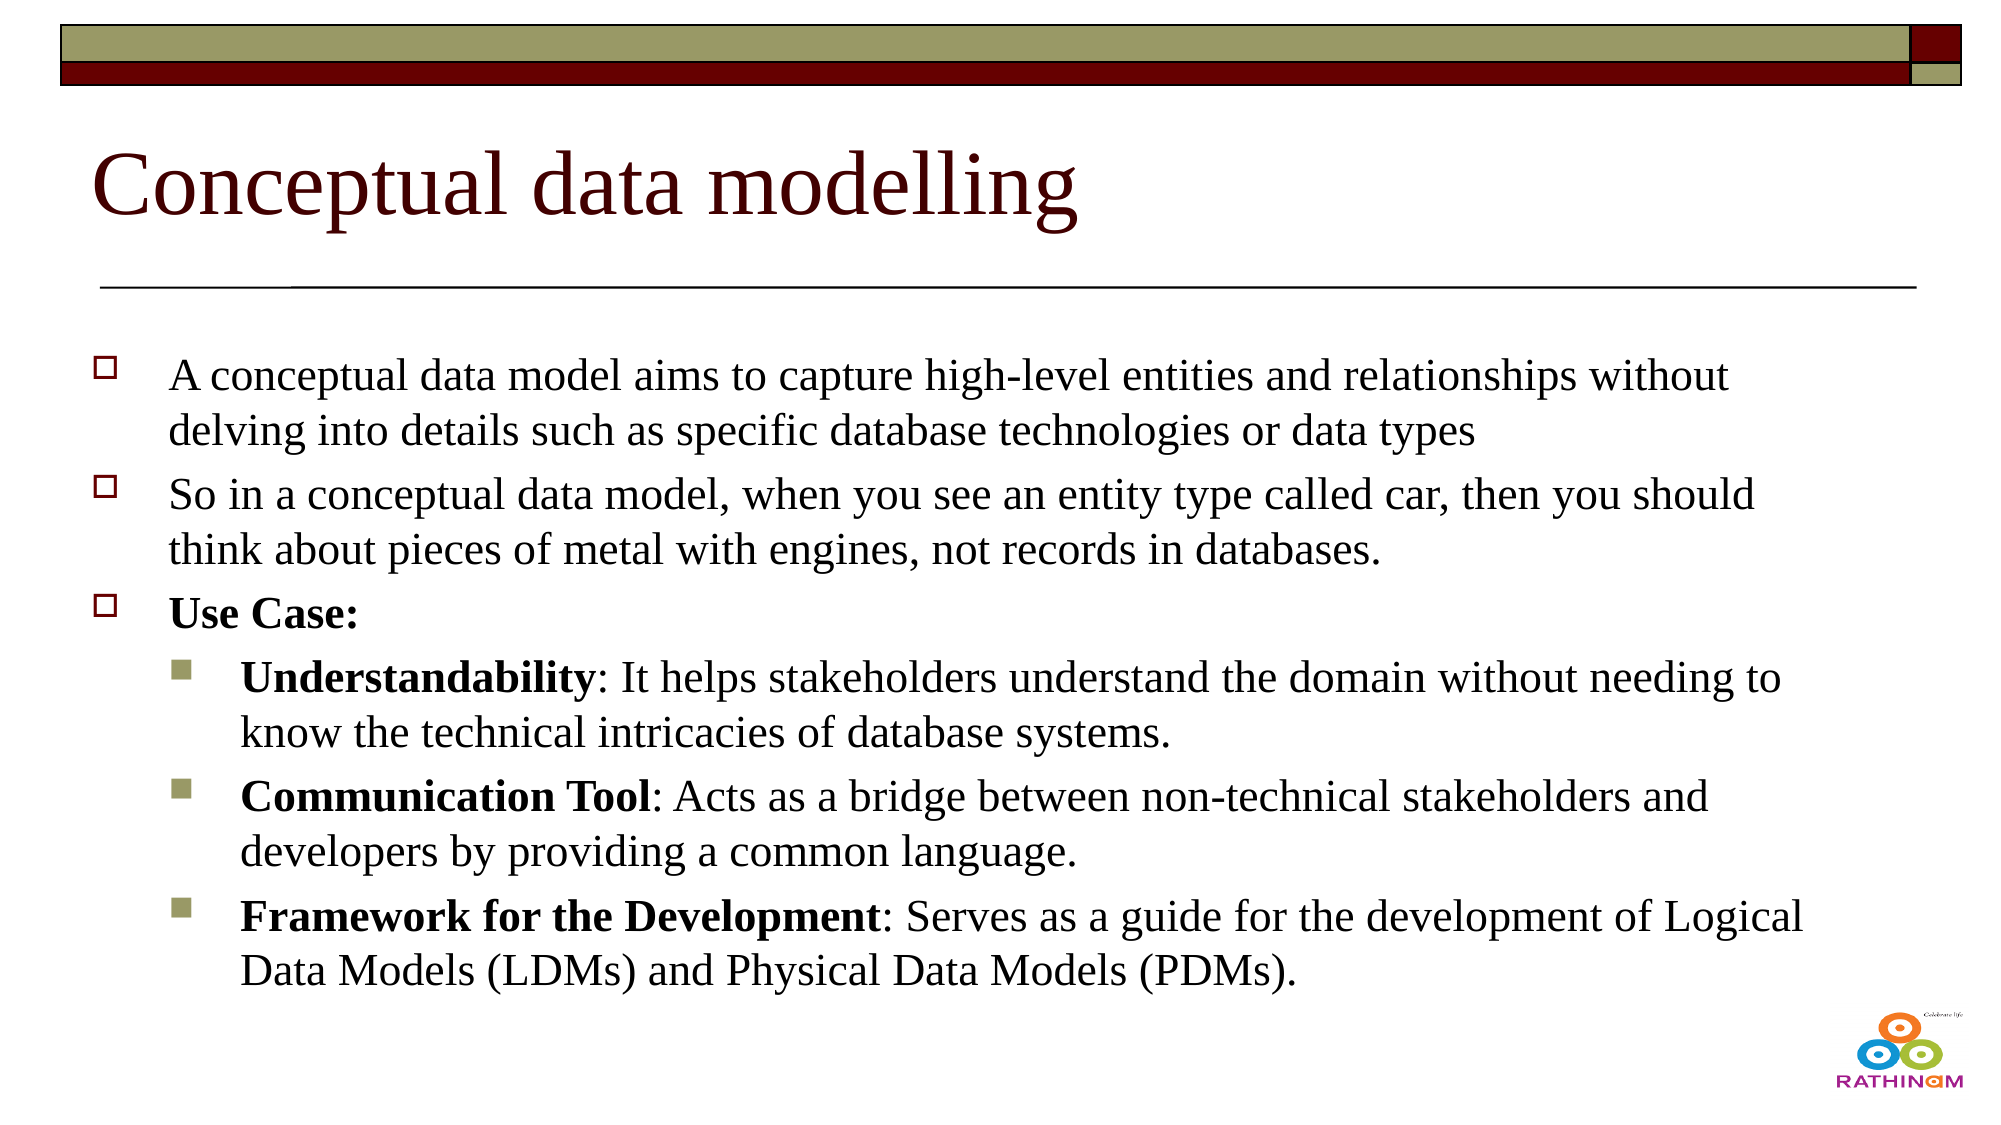

# Conceptual data modelling
A conceptual data model aims to capture high-level entities and relationships without delving into details such as specific database technologies or data types
So in a conceptual data model, when you see an entity type called car, then you should think about pieces of metal with engines, not records in databases.
Use Case:
Understandability: It helps stakeholders understand the domain without needing to know the technical intricacies of database systems.
Communication Tool: Acts as a bridge between non-technical stakeholders and developers by providing a common language.
Framework for the Development: Serves as a guide for the development of Logical Data Models (LDMs) and Physical Data Models (PDMs).